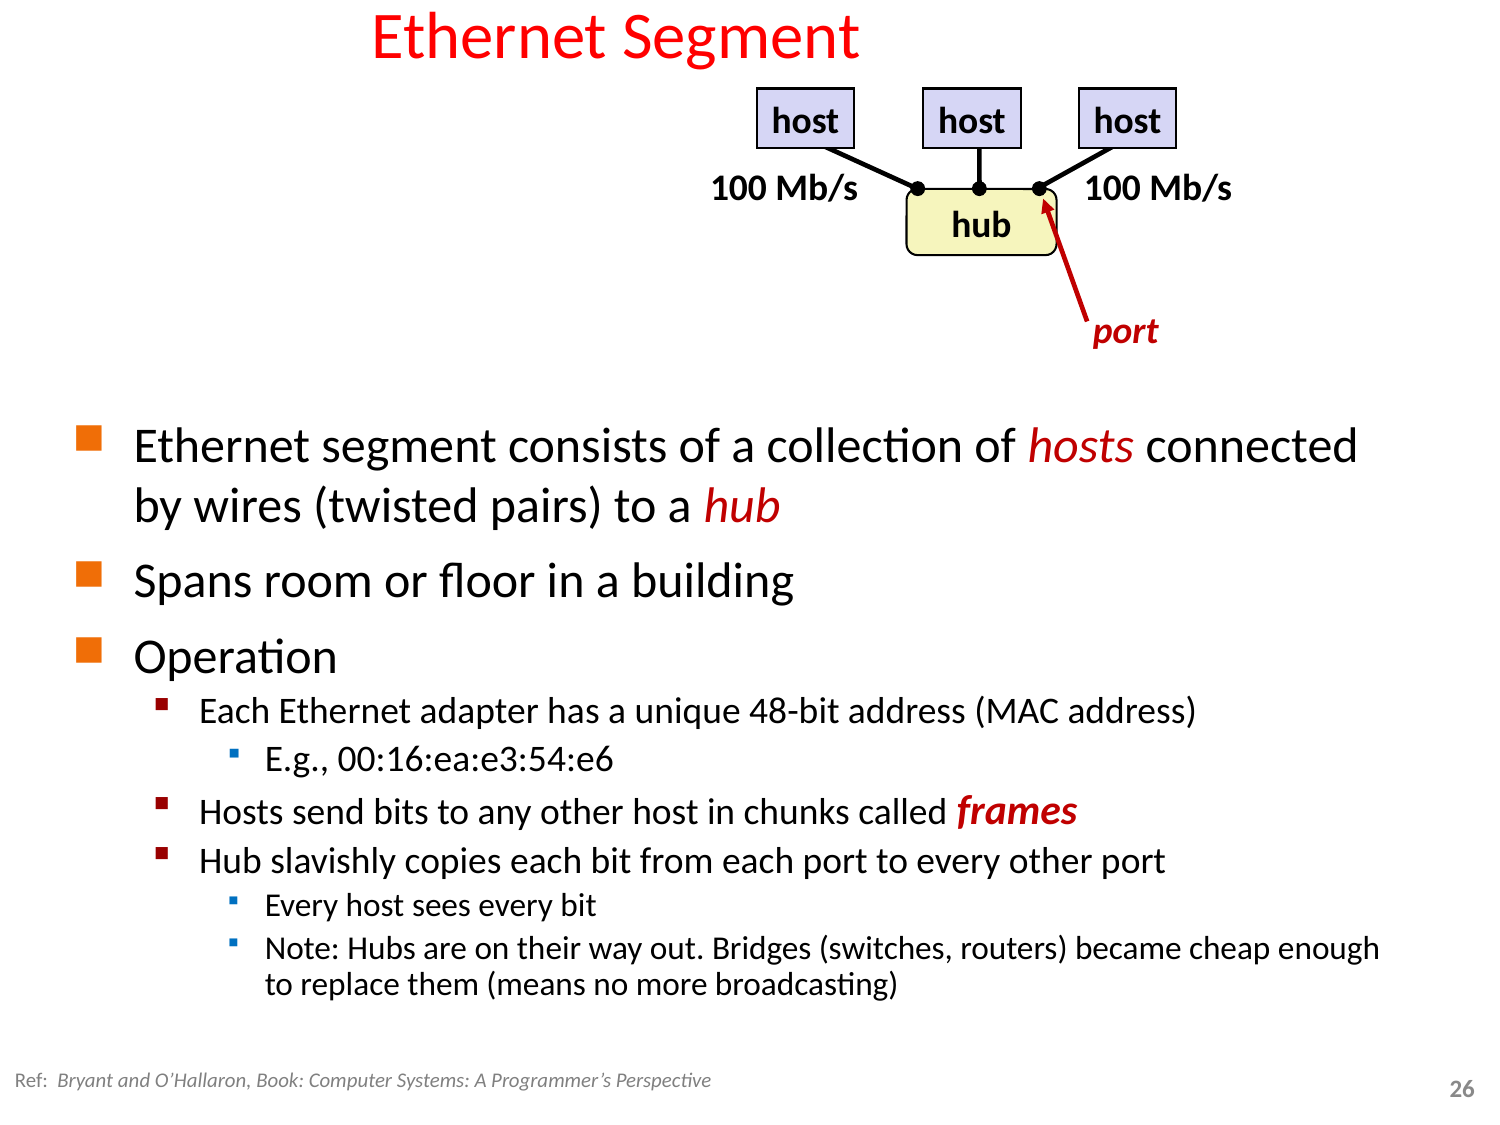

# Ethernet Segment
host
host
host

100 Mb/s
100 Mb/s

hub

port
Ethernet segment consists of a collection of hosts connected by wires (twisted pairs) to a hub
Spans room or floor in a building
Operation
Each Ethernet adapter has a unique 48-bit address (MAC address)
E.g., 00:16:ea:e3:54:e6
Hosts send bits to any other host in chunks called frames
Hub slavishly copies each bit from each port to every other port
Every host sees every bit
Note: Hubs are on their way out. Bridges (switches, routers) became cheap enough to replace them (means no more broadcasting)

Ref:  Bryant and O’Hallaron, Book: Computer Systems: A Programmer’s Perspective